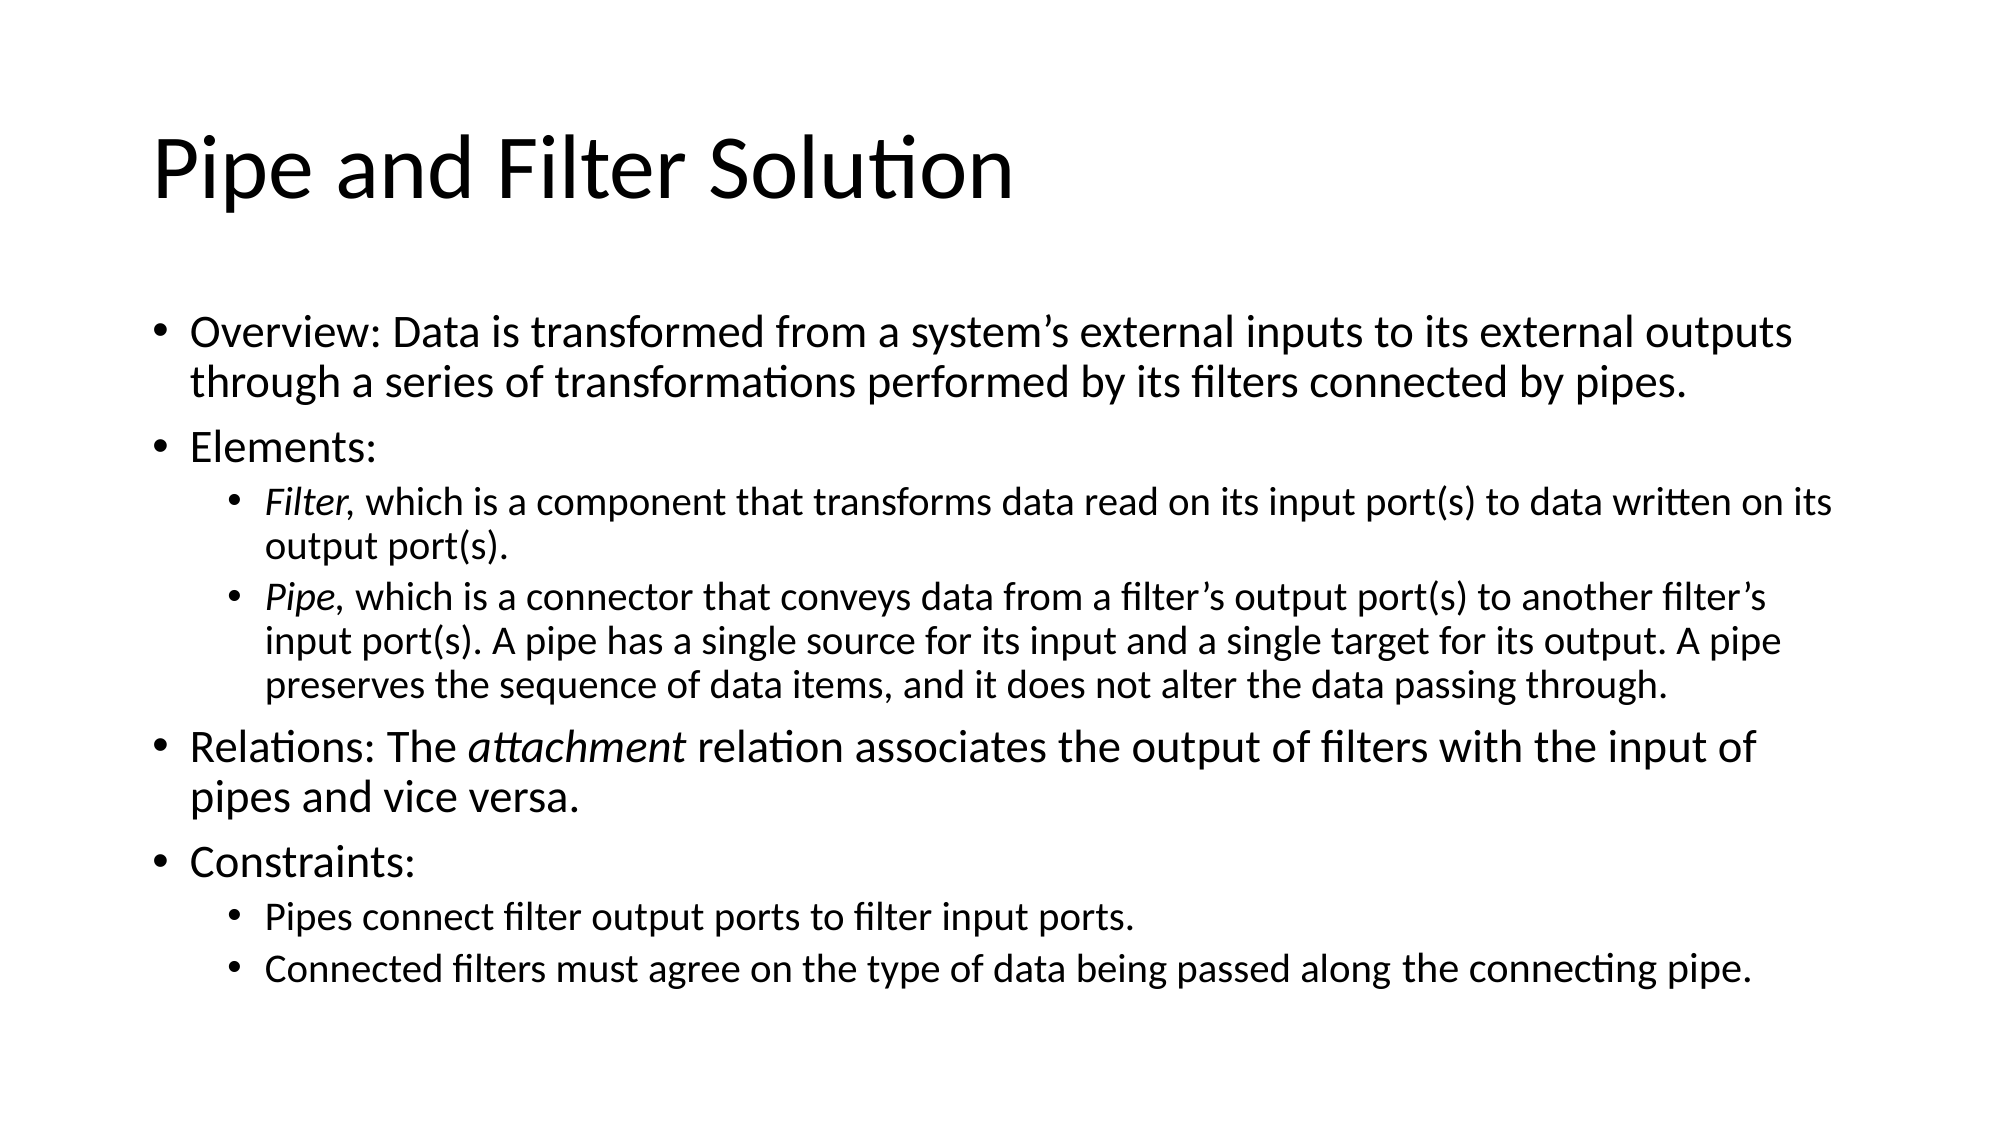

# Pipe and Filter Solution
Overview: Data is transformed from a system’s external inputs to its external outputs through a series of transformations performed by its filters connected by pipes.
Elements:
Filter, which is a component that transforms data read on its input port(s) to data written on its output port(s).
Pipe, which is a connector that conveys data from a filter’s output port(s) to another filter’s input port(s). A pipe has a single source for its input and a single target for its output. A pipe preserves the sequence of data items, and it does not alter the data passing through.
Relations: The attachment relation associates the output of filters with the input of pipes and vice versa.
Constraints:
Pipes connect filter output ports to filter input ports.
Connected filters must agree on the type of data being passed along the connecting pipe.